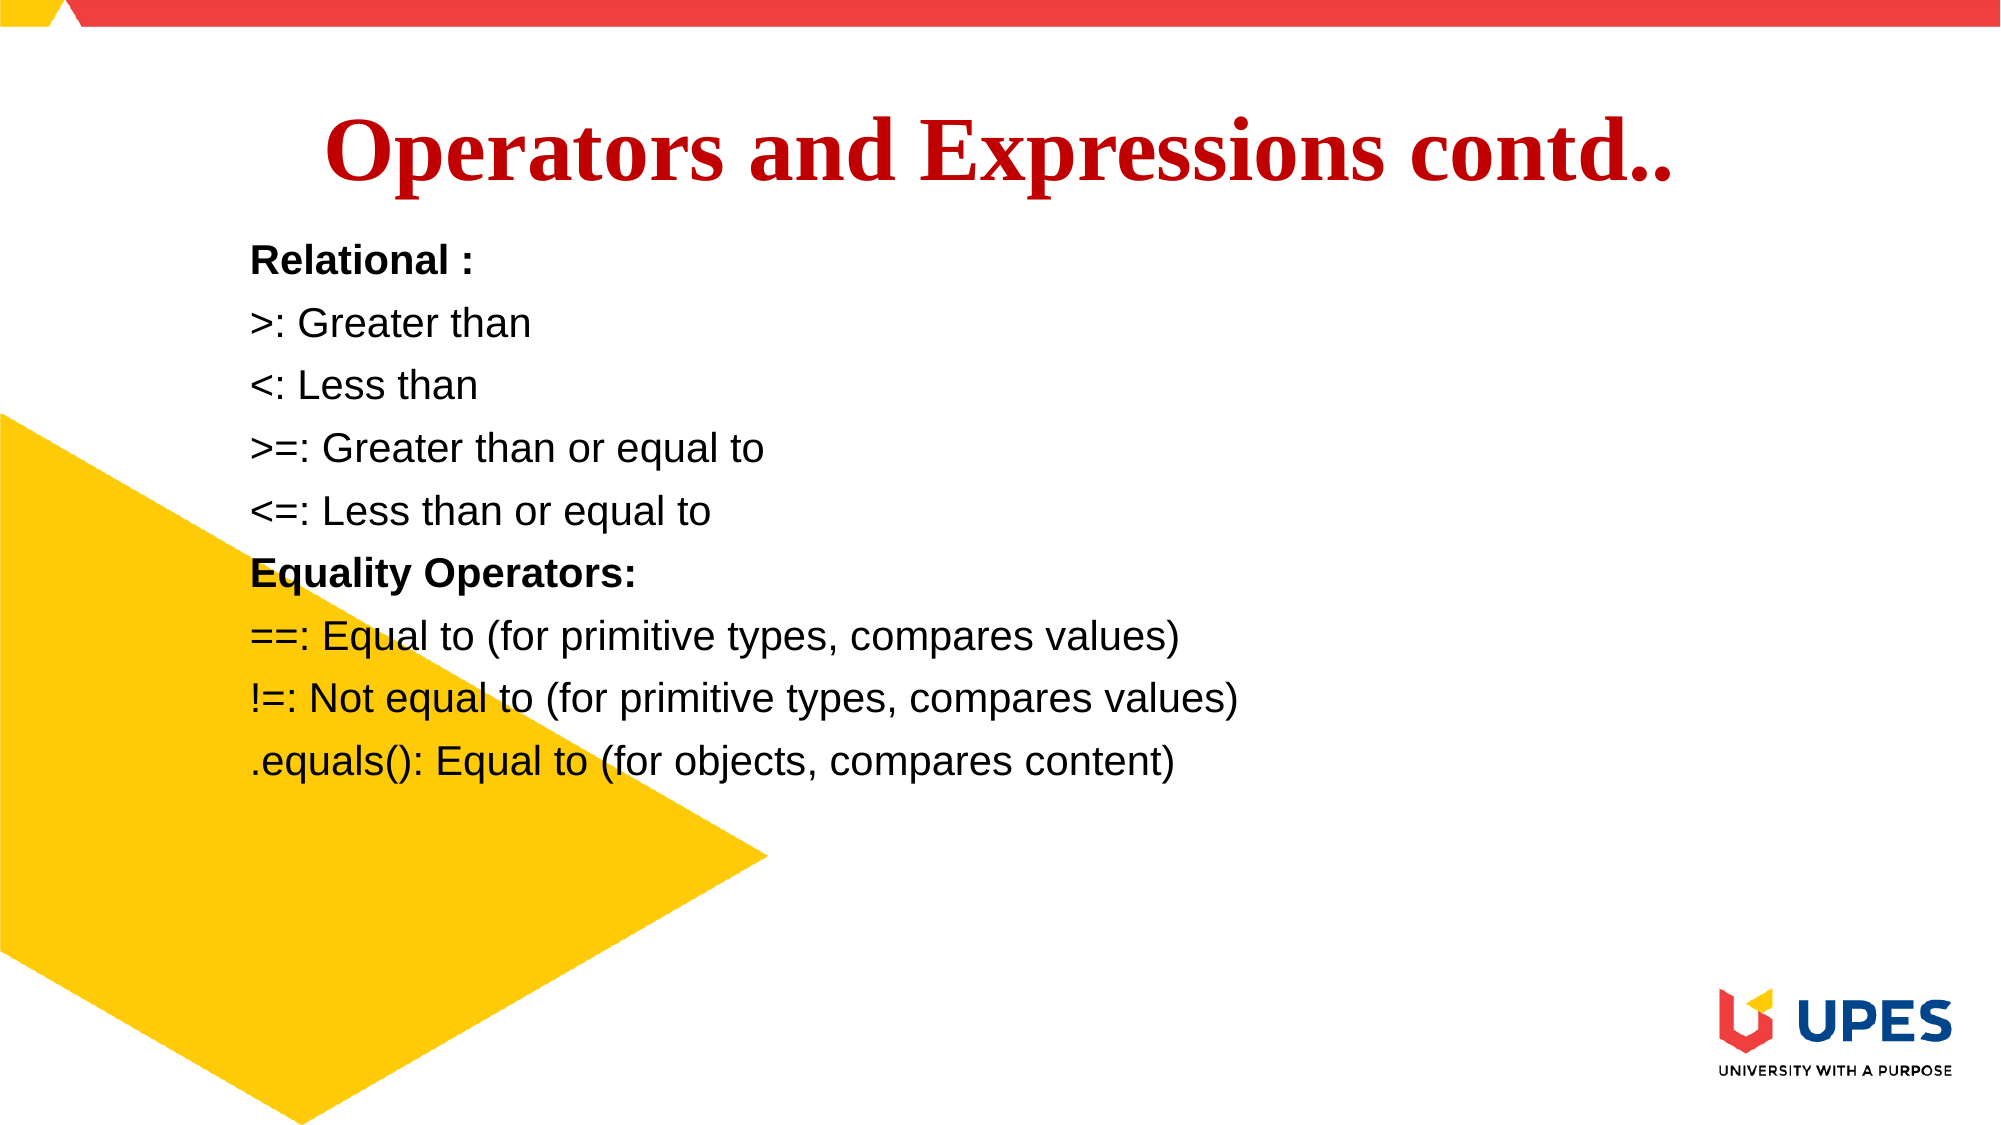

# Operators and Expressions contd..
Relational :
>: Greater than
<: Less than
>=: Greater than or equal to
<=: Less than or equal to
Equality Operators:
==: Equal to (for primitive types, compares values)
!=: Not equal to (for primitive types, compares values)
.equals(): Equal to (for objects, compares content)